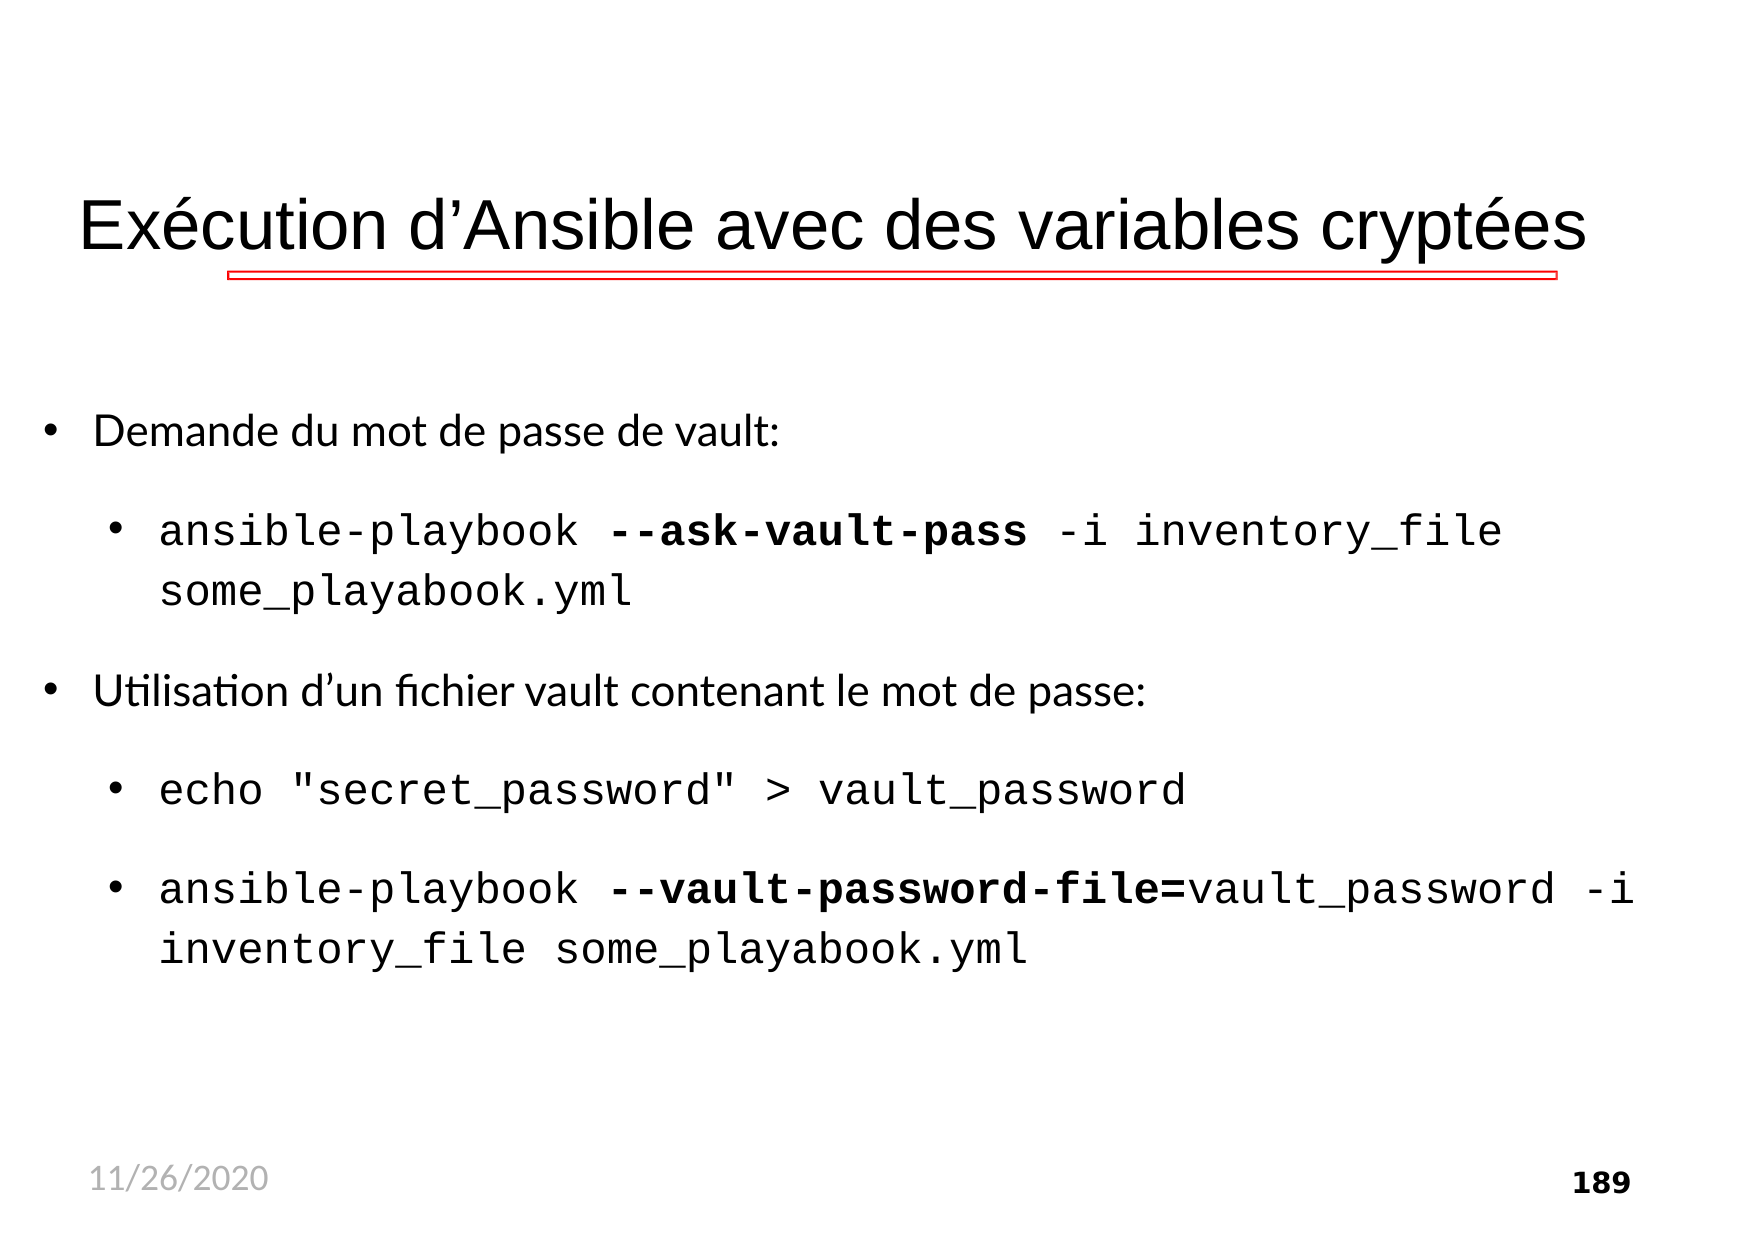

# Exécution d’Ansible avec des variables cryptées
Demande du mot de passe de vault:
ansible-playbook --ask-vault-pass -i inventory_file  some_playabook.yml

Utilisation d’un fichier vault contenant le mot de passe:

echo "secret_password" > vault_password
ansible-playbook --vault-password-file=vault_password -i  inventory_file some_playabook.yml
11/26/2020
189